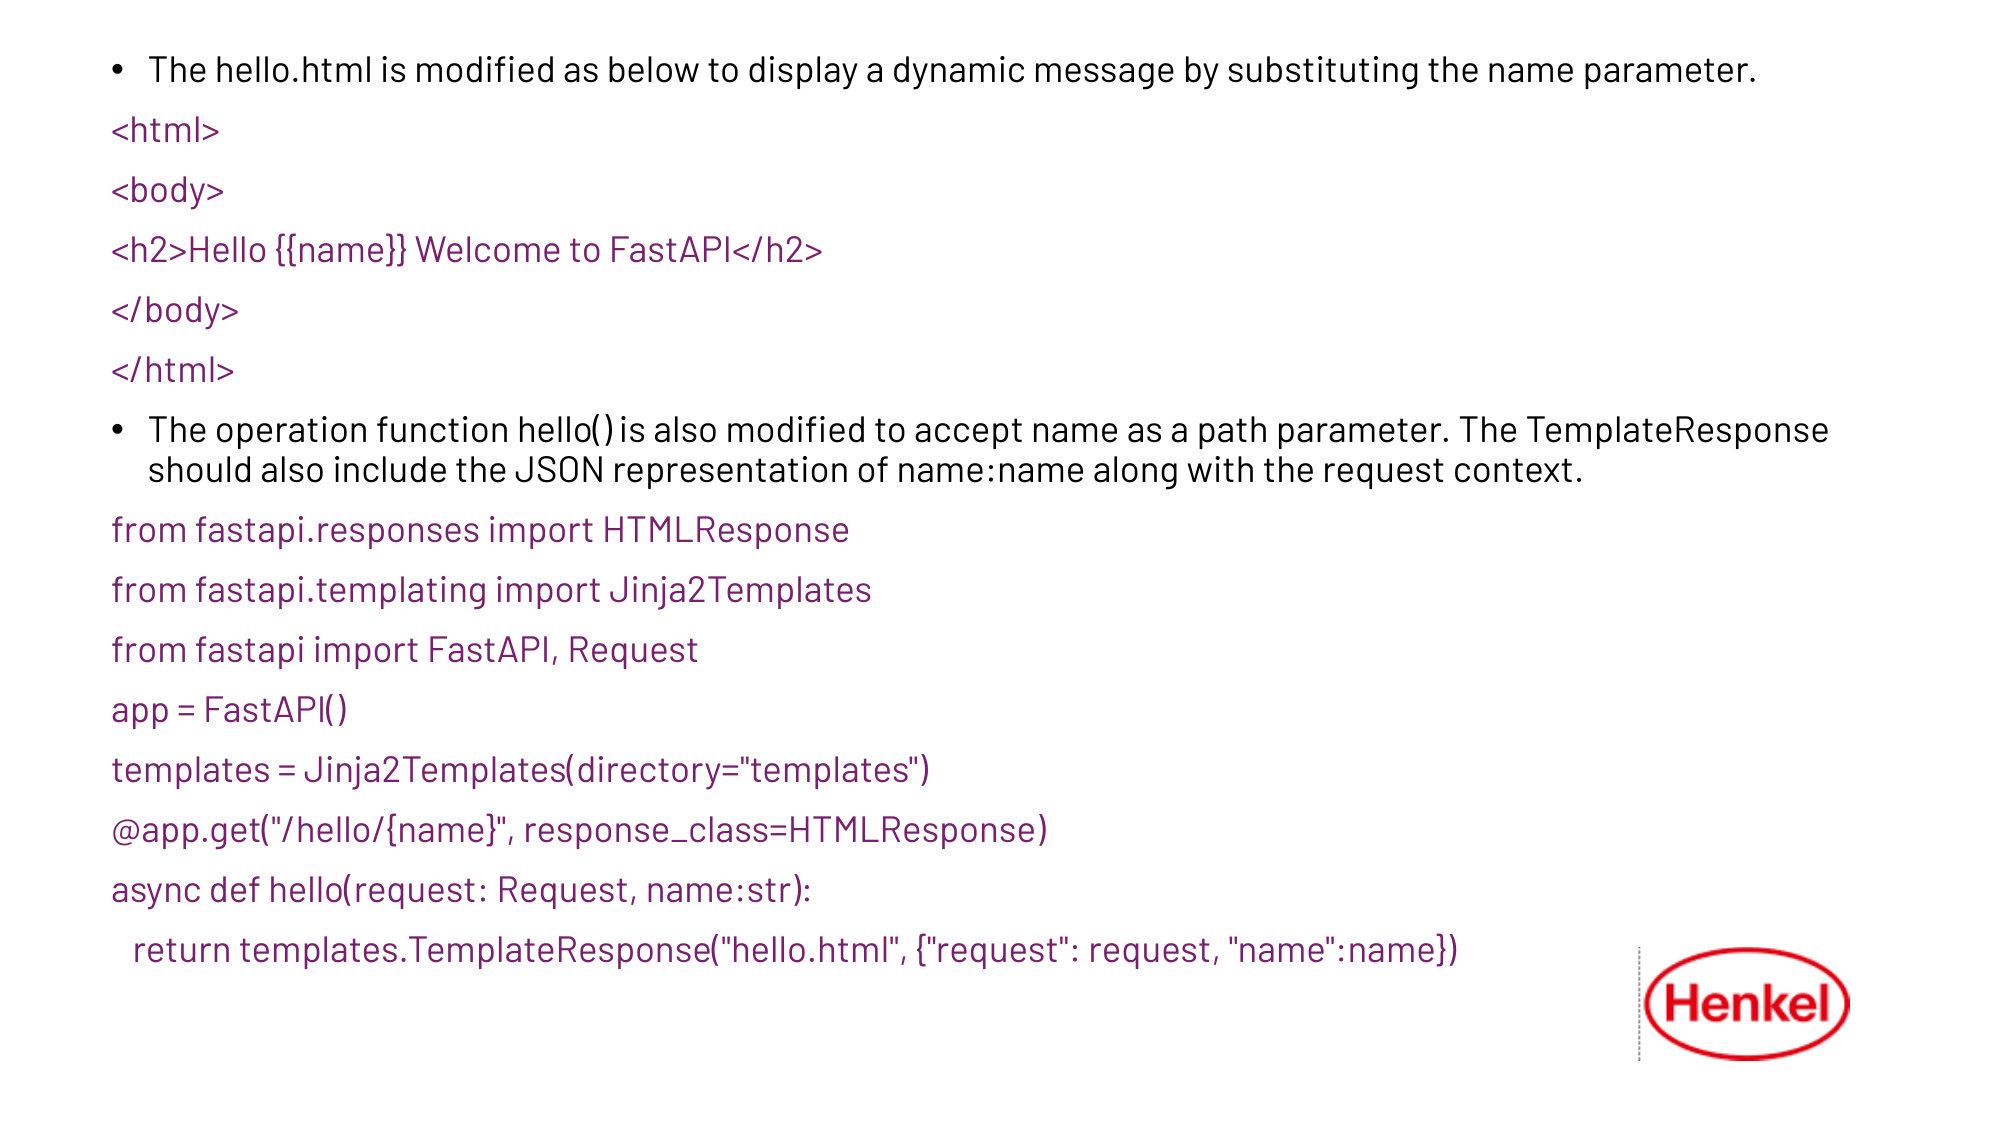

The hello.html is modified as below to display a dynamic message by substituting the name parameter.
<html>
<body>
<h2>Hello {{name}} Welcome to FastAPI</h2>
</body>
</html>
The operation function hello() is also modified to accept name as a path parameter. The TemplateResponse should also include the JSON representation of name:name along with the request context.
from fastapi.responses import HTMLResponse
from fastapi.templating import Jinja2Templates
from fastapi import FastAPI, Request
app = FastAPI()
templates = Jinja2Templates(directory="templates")
@app.get("/hello/{name}", response_class=HTMLResponse)
async def hello(request: Request, name:str):
   return templates.TemplateResponse("hello.html", {"request": request, "name":name})